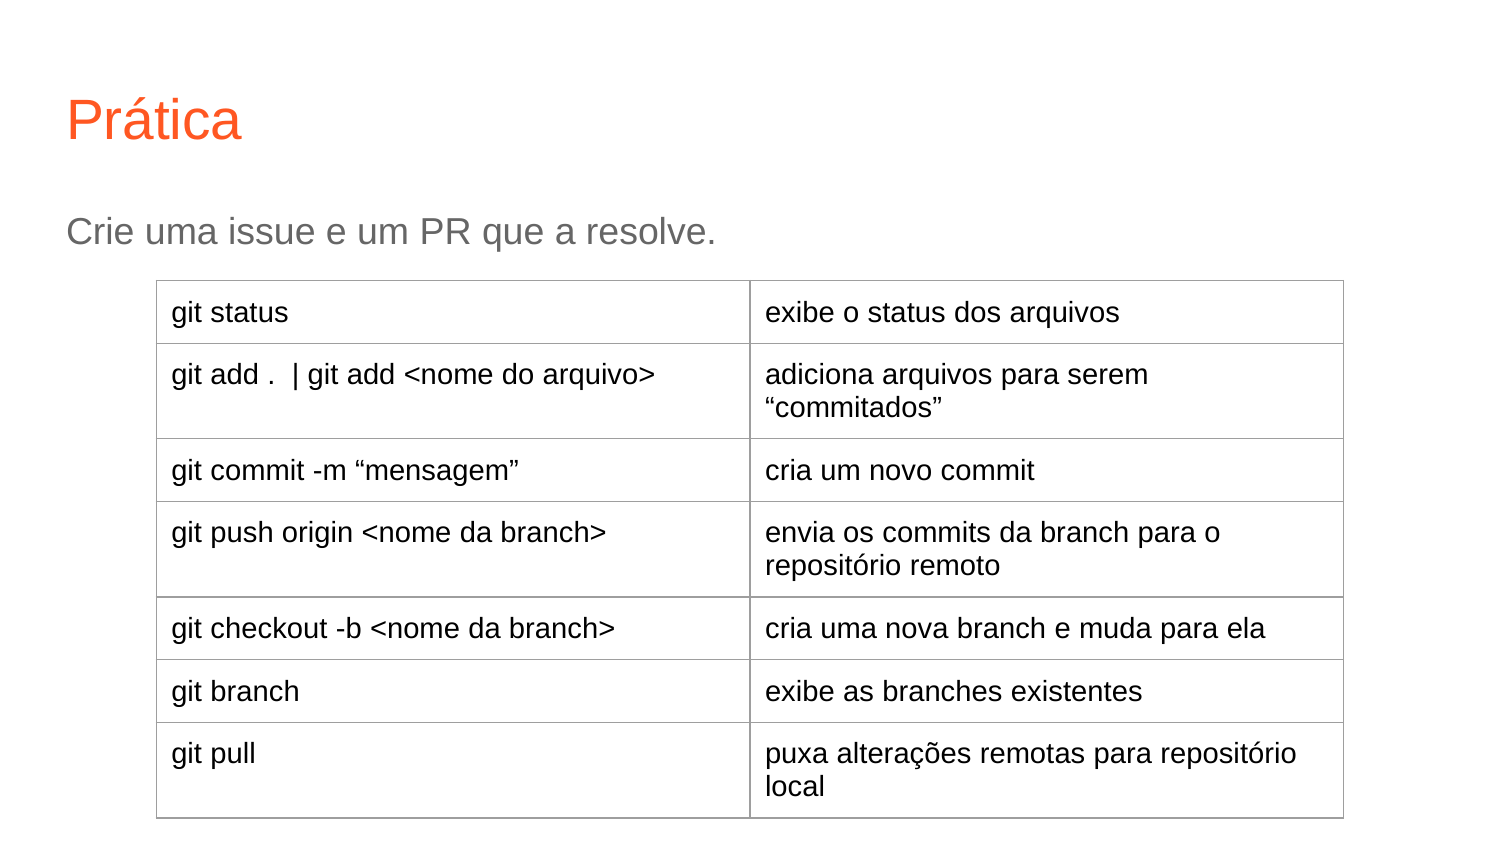

# Prática
Crie uma issue e um PR que a resolve.

| git status | exibe o status dos arquivos |
| --- | --- |
| git add . | git add <nome do arquivo> | adiciona arquivos para serem “commitados” |
| git commit -m “mensagem” | cria um novo commit |
| git push origin <nome da branch> | envia os commits da branch para o repositório remoto |
| git checkout -b <nome da branch> | cria uma nova branch e muda para ela |
| git branch | exibe as branches existentes |
| git pull | puxa alterações remotas para repositório local |